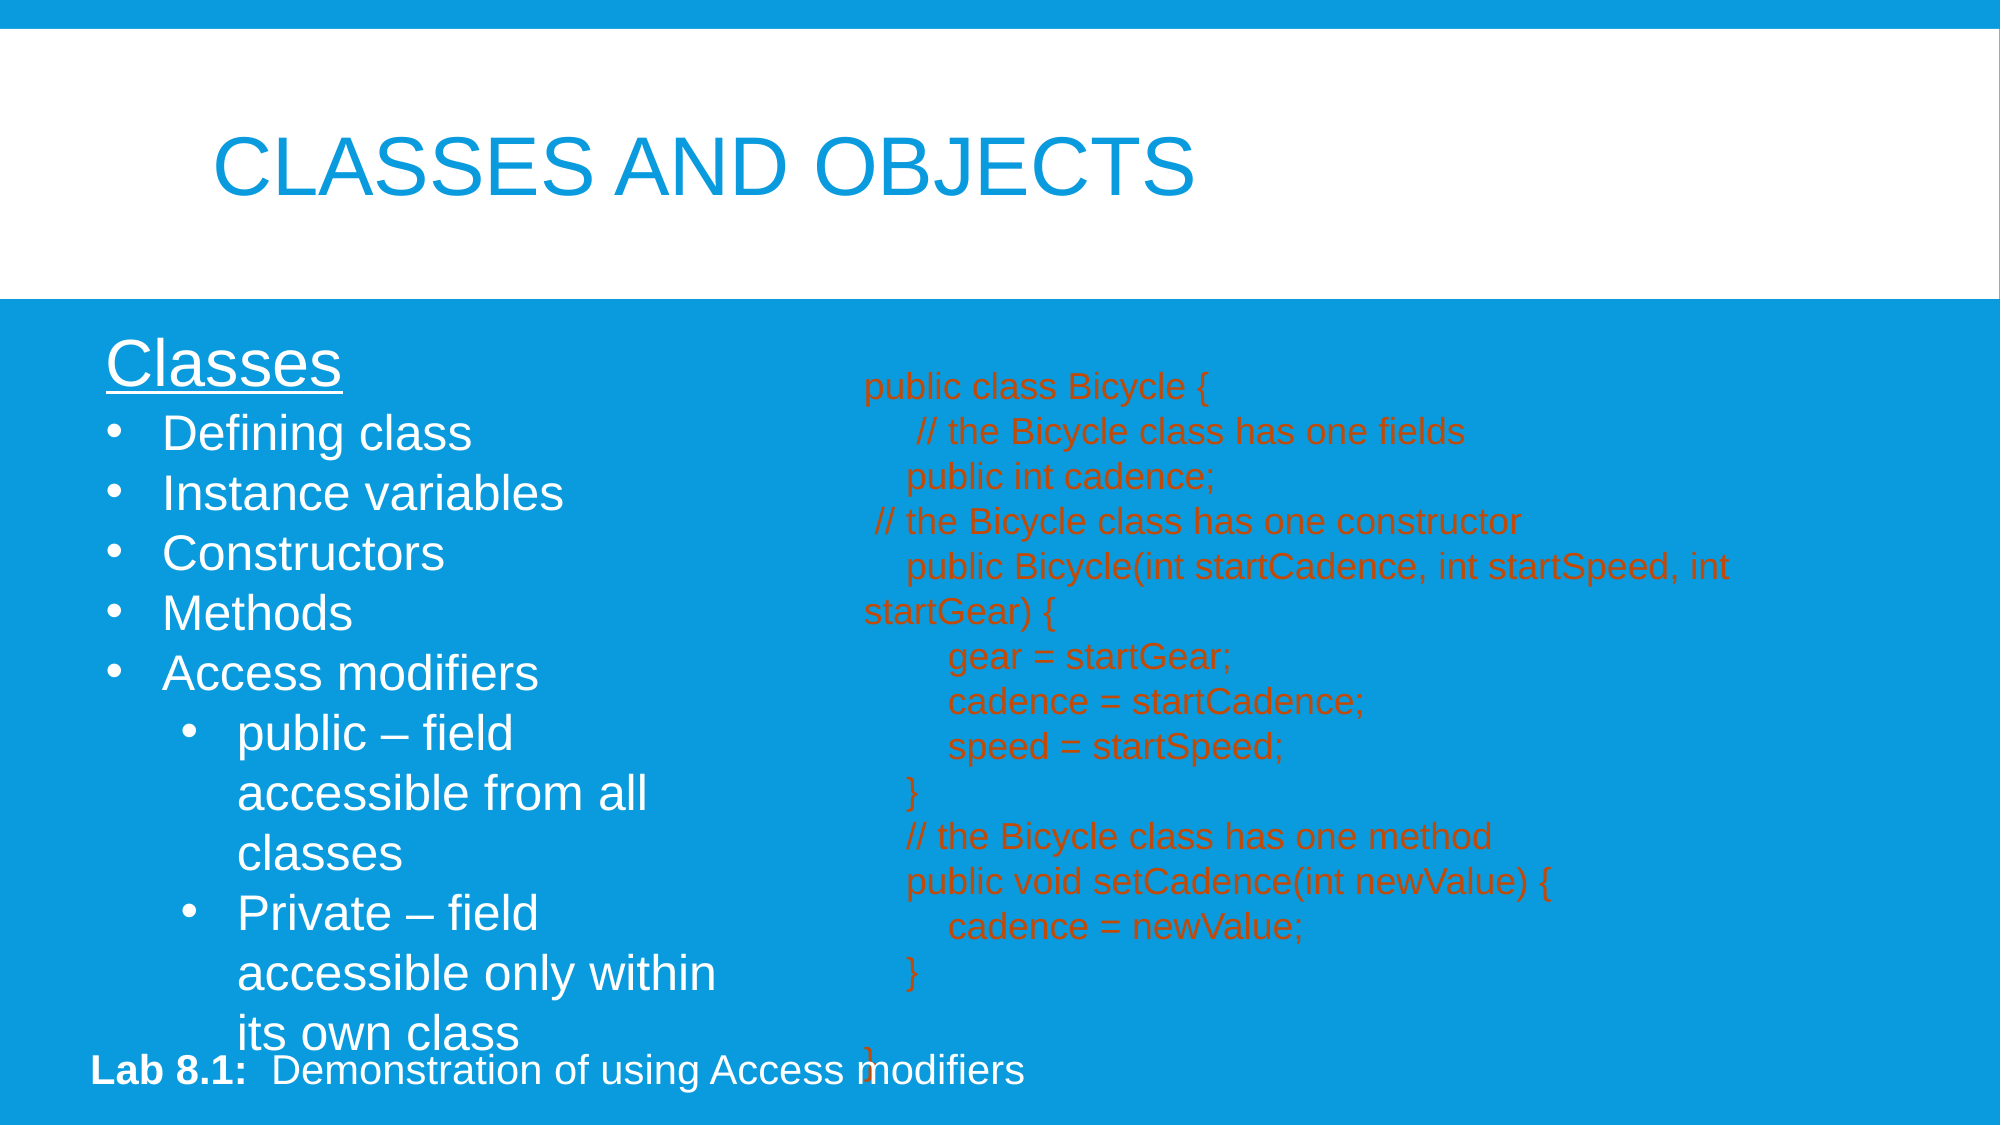

# Classes and objects
Classes
Defining class
Instance variables
Constructors
Methods
Access modifiers
public – field accessible from all classes
Private – field accessible only within its own class
public class Bicycle {
     // the Bicycle class has one fields
    public int cadence;
 // the Bicycle class has one constructor
    public Bicycle(int startCadence, int startSpeed, int startGear) {
        gear = startGear;
        cadence = startCadence;
        speed = startSpeed;
    }
    // the Bicycle class has one method
    public void setCadence(int newValue) {
        cadence = newValue;
    }

}
Lab 8.1:  Demonstration of using Access modifiers